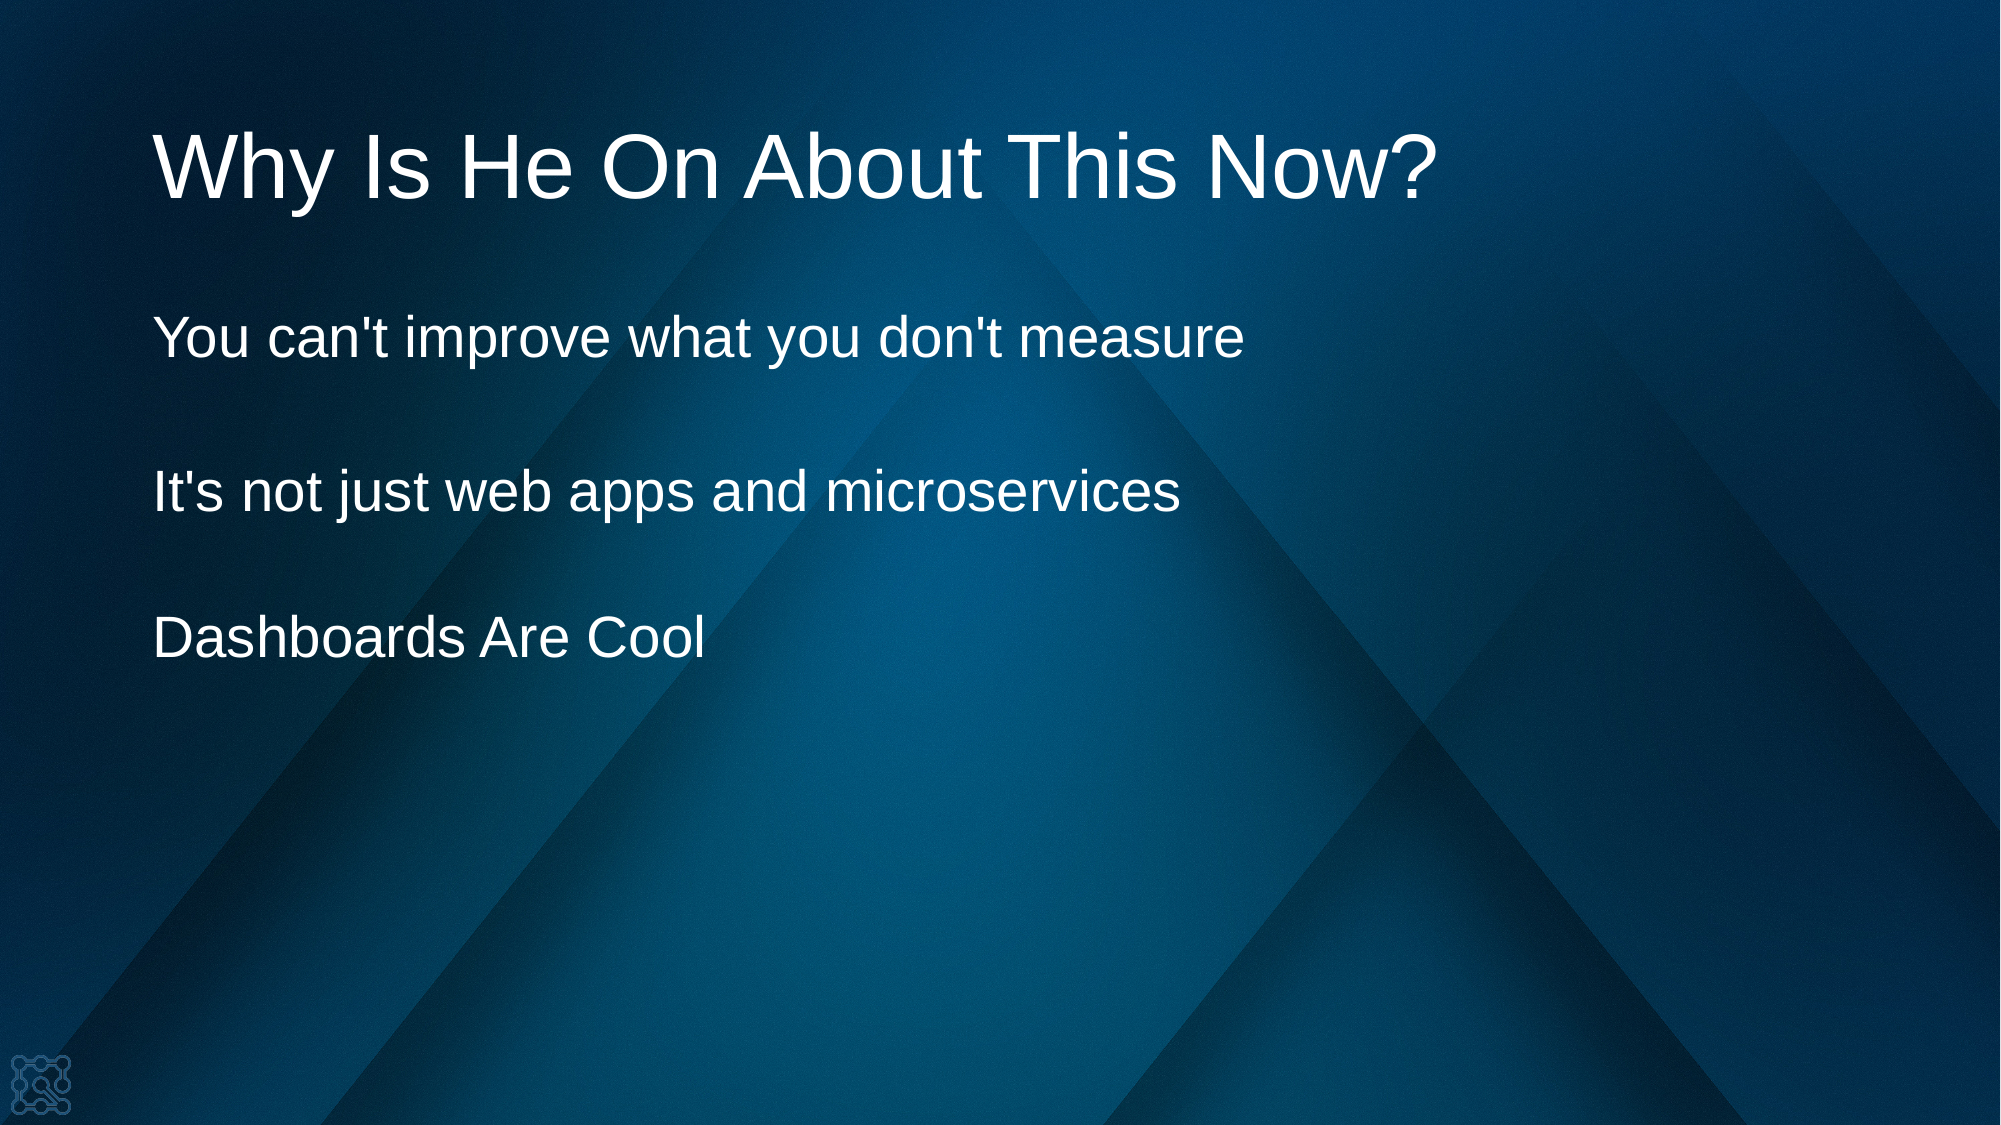

# Why Is He On About This Now?
You can't improve what you don't measure
It's not just web apps and microservices
Dashboards Are Cool